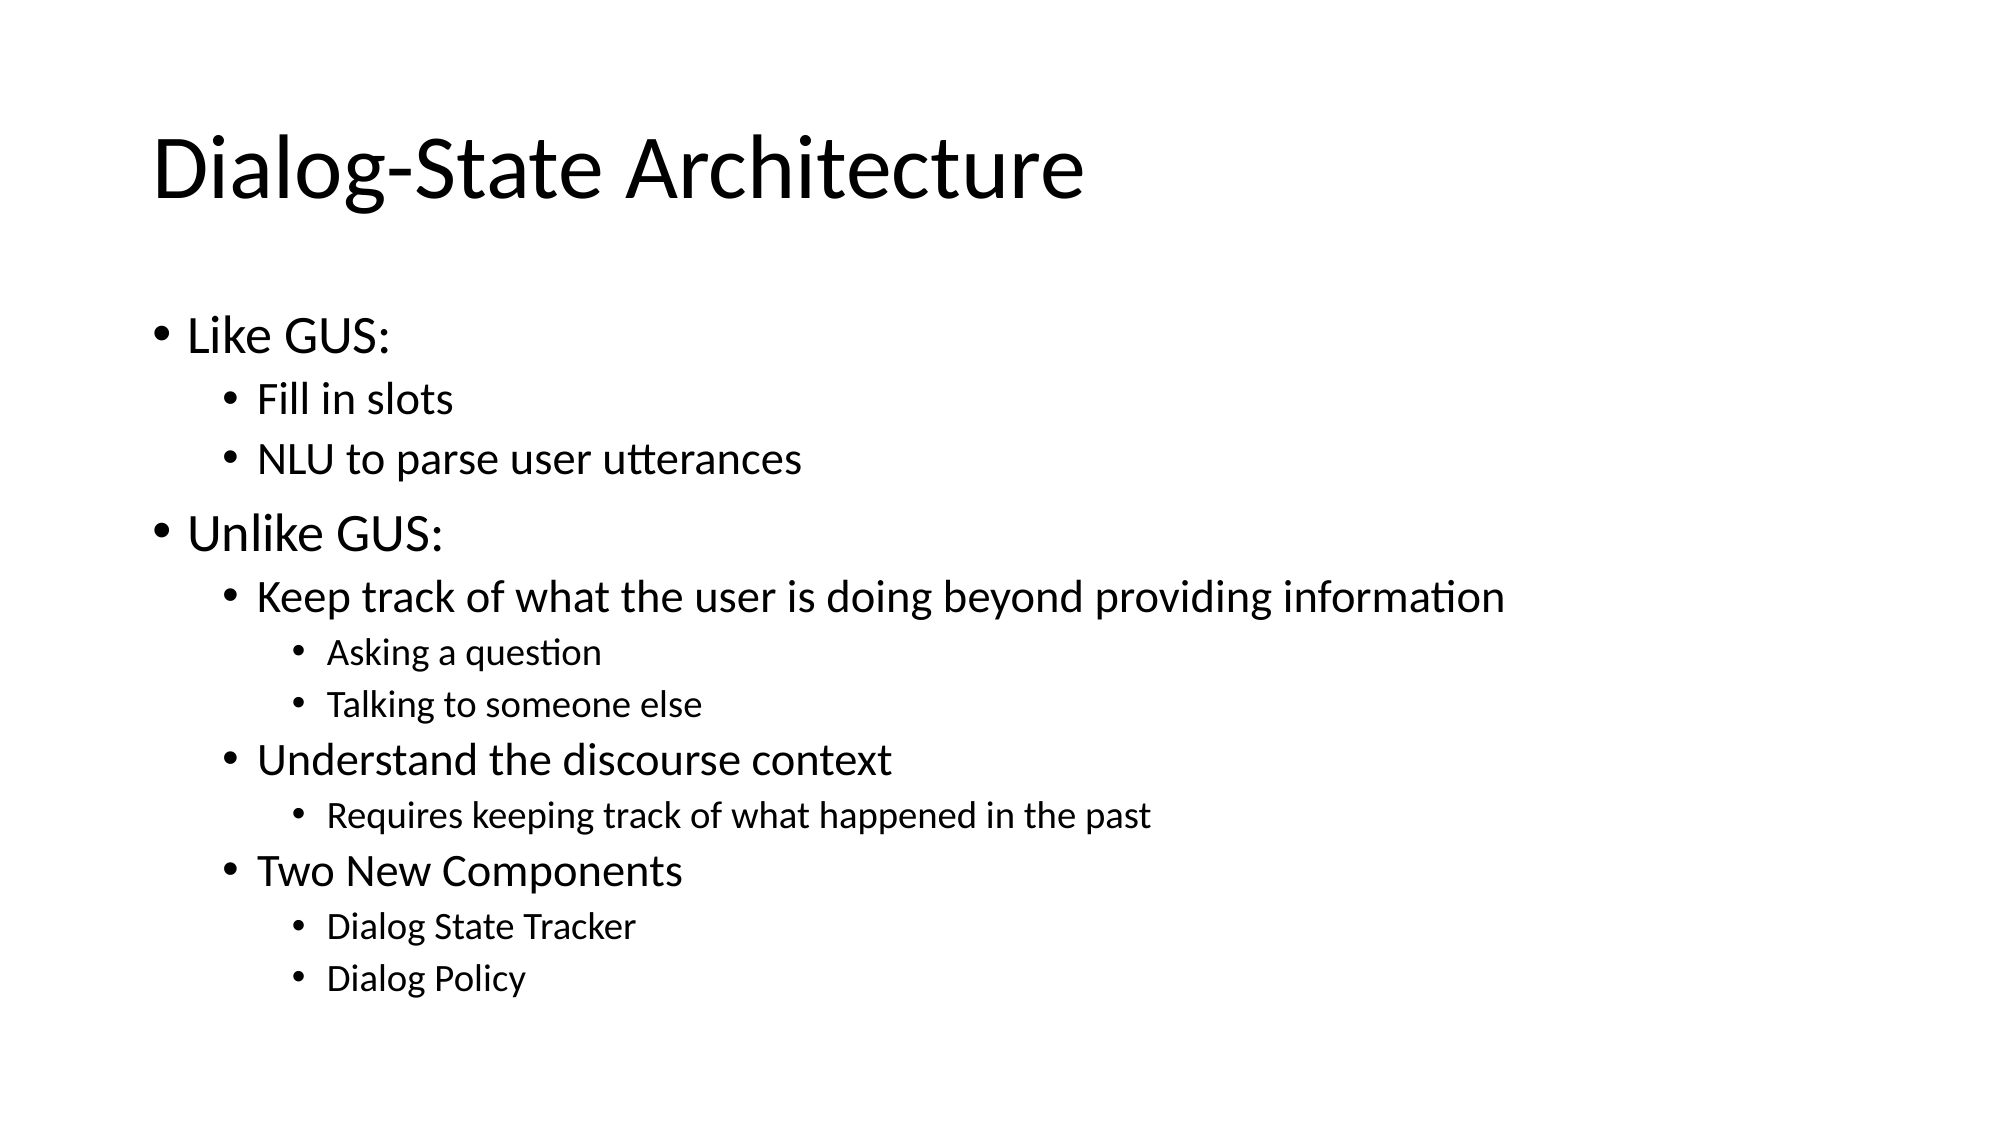

# Dialog-State Architecture
Like GUS:
Fill in slots
NLU to parse user utterances
Unlike GUS:
Keep track of what the user is doing beyond providing information
Asking a question
Talking to someone else
Understand the discourse context
Requires keeping track of what happened in the past
Two New Components
Dialog State Tracker
Dialog Policy